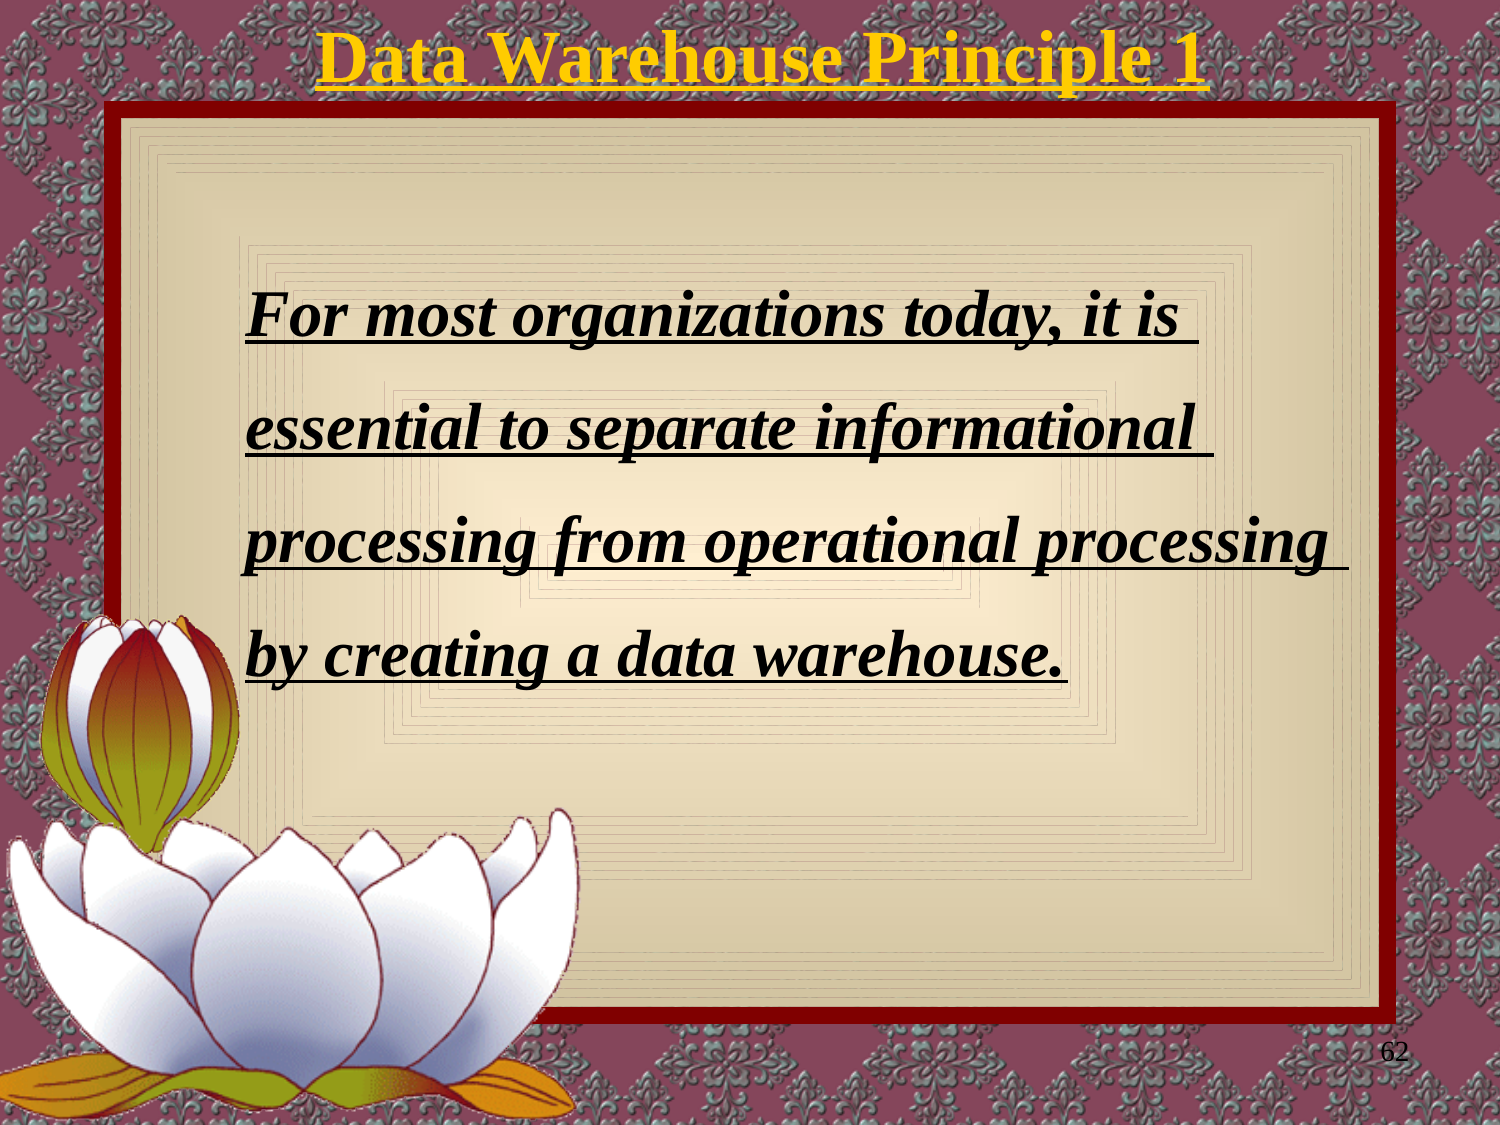

Data Warehouse Principle 1

For most organizations today, it is
essential to separate informational
processing from operational processing
by creating a data warehouse.
62